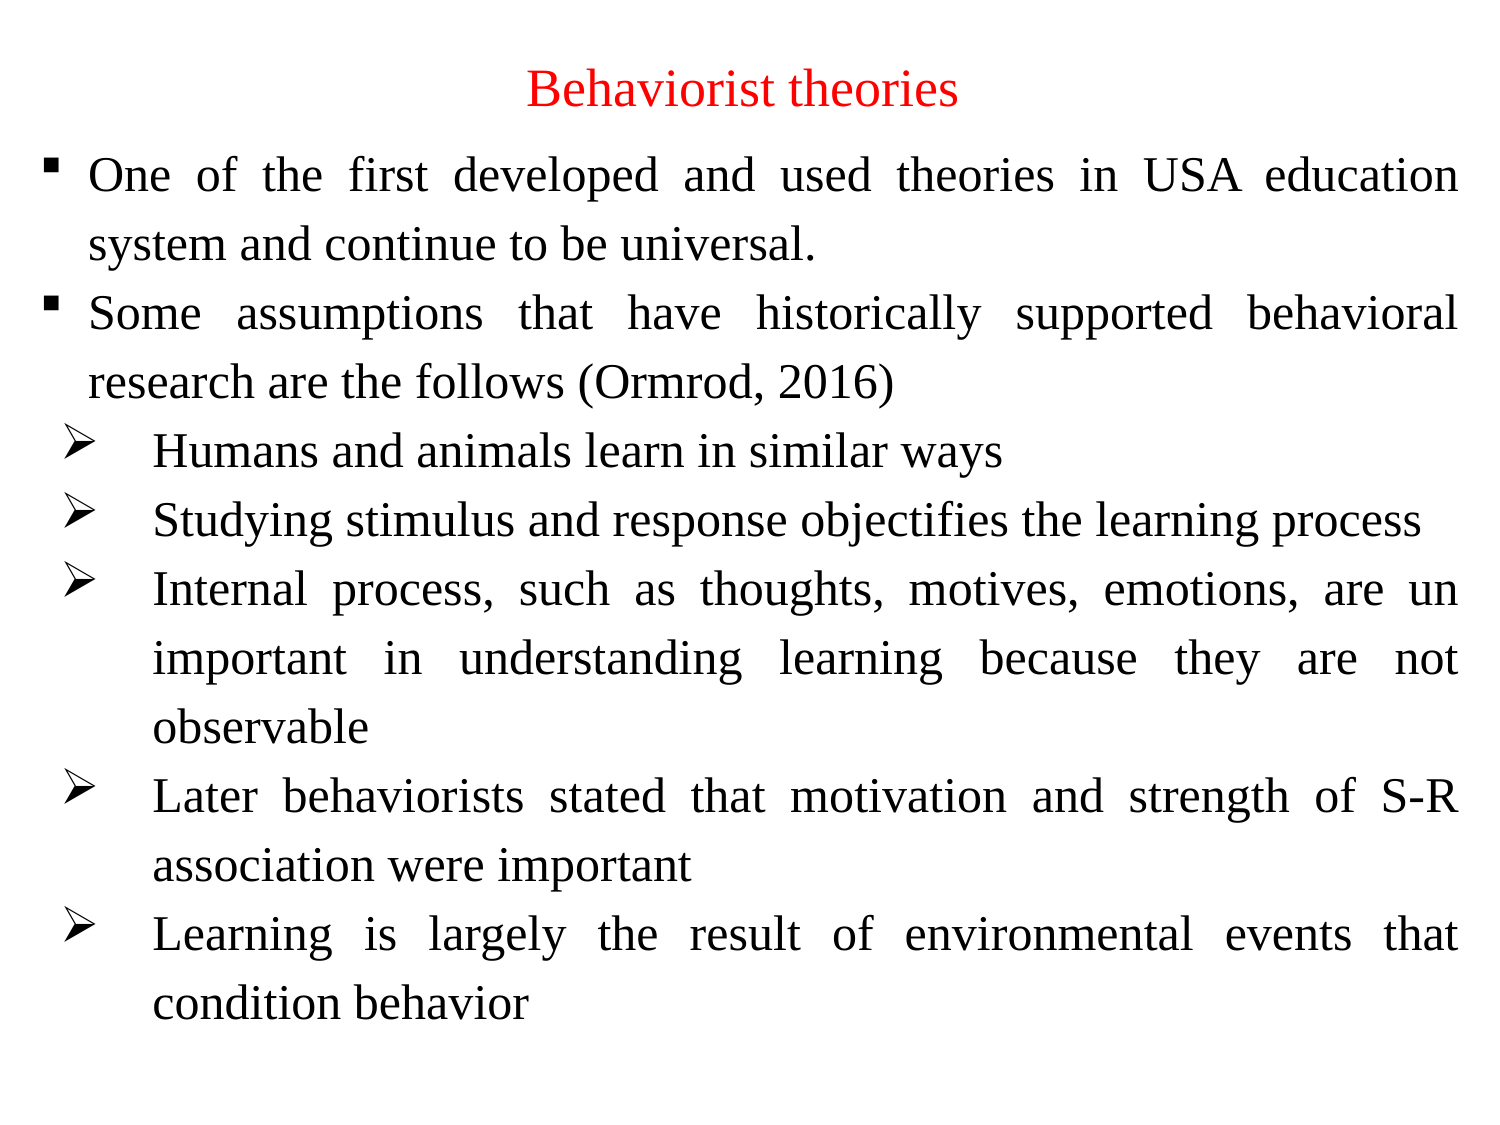

# Behaviorist theories
One of the first developed and used theories in USA education system and continue to be universal.
Some assumptions that have historically supported behavioral research are the follows (Ormrod, 2016)
Humans and animals learn in similar ways
Studying stimulus and response objectifies the learning process
Internal process, such as thoughts, motives, emotions, are un important in understanding learning because they are not observable
Later behaviorists stated that motivation and strength of S-R association were important
Learning is largely the result of environmental events that condition behavior